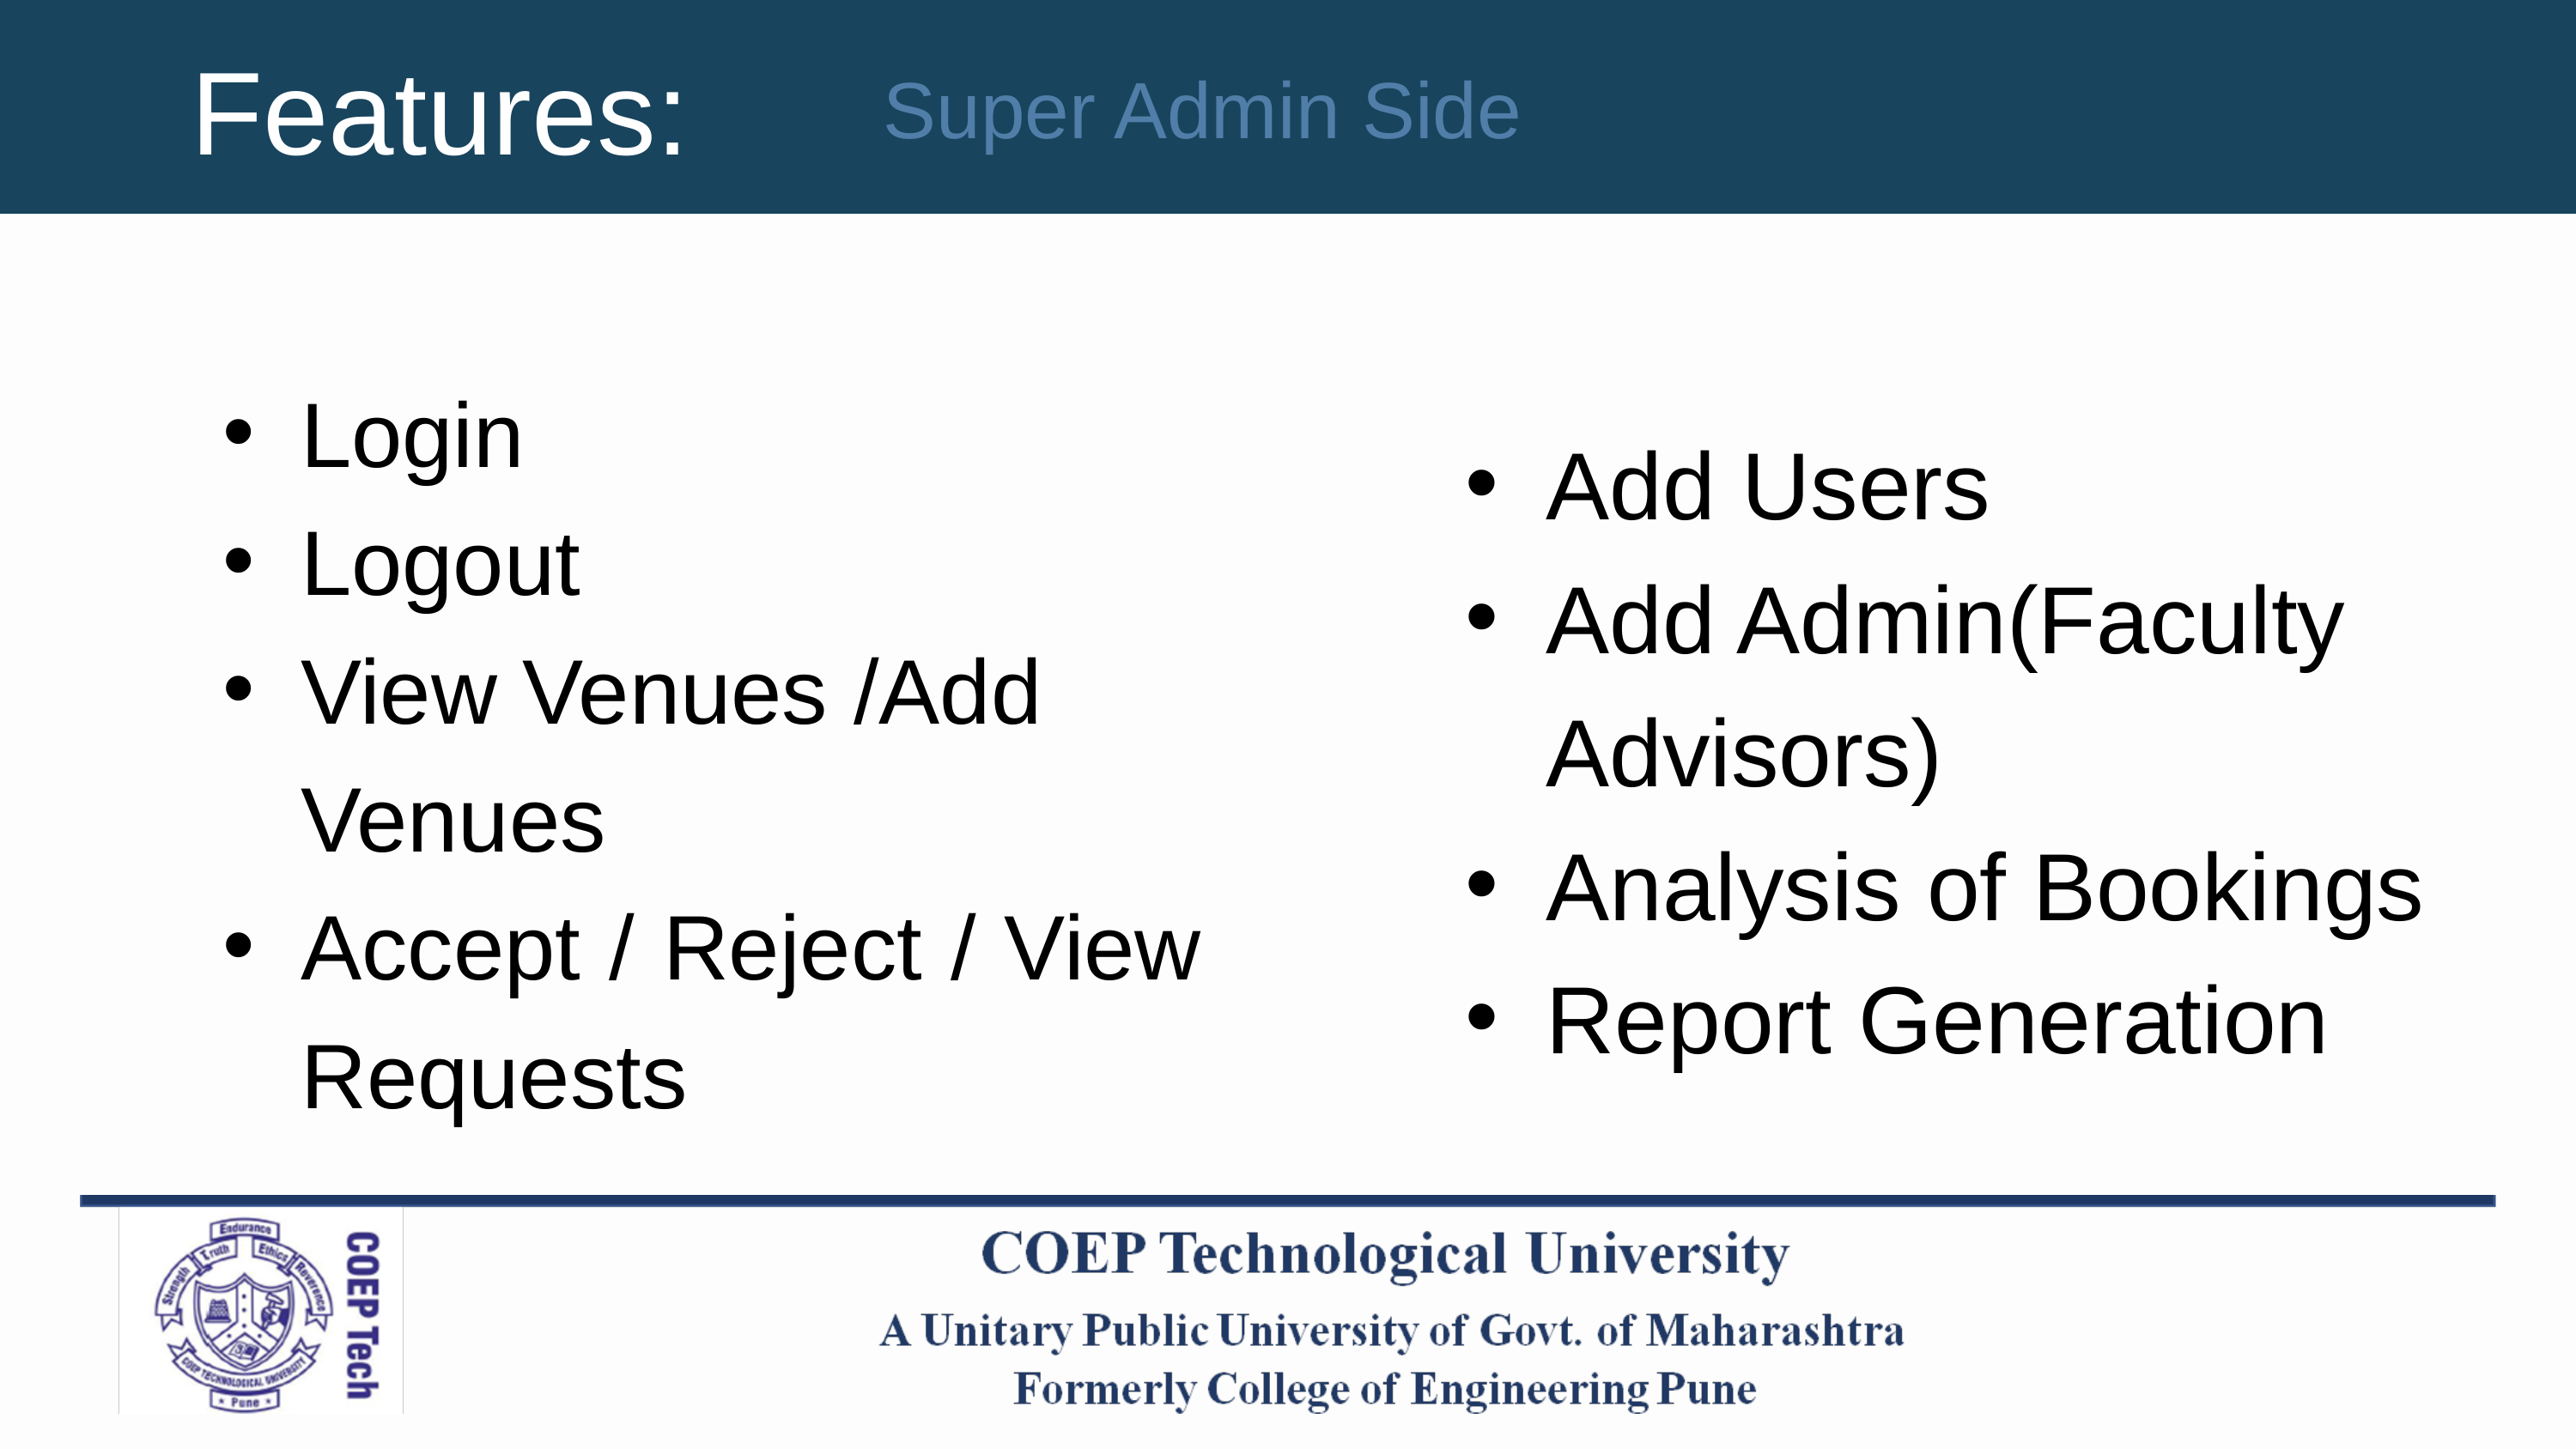

Features:
Super Admin Side
Login
Logout
View Venues /Add Venues
Accept / Reject / View Requests

Add Users
Add Admin(Faculty Advisors)
Analysis of Bookings
Report Generation